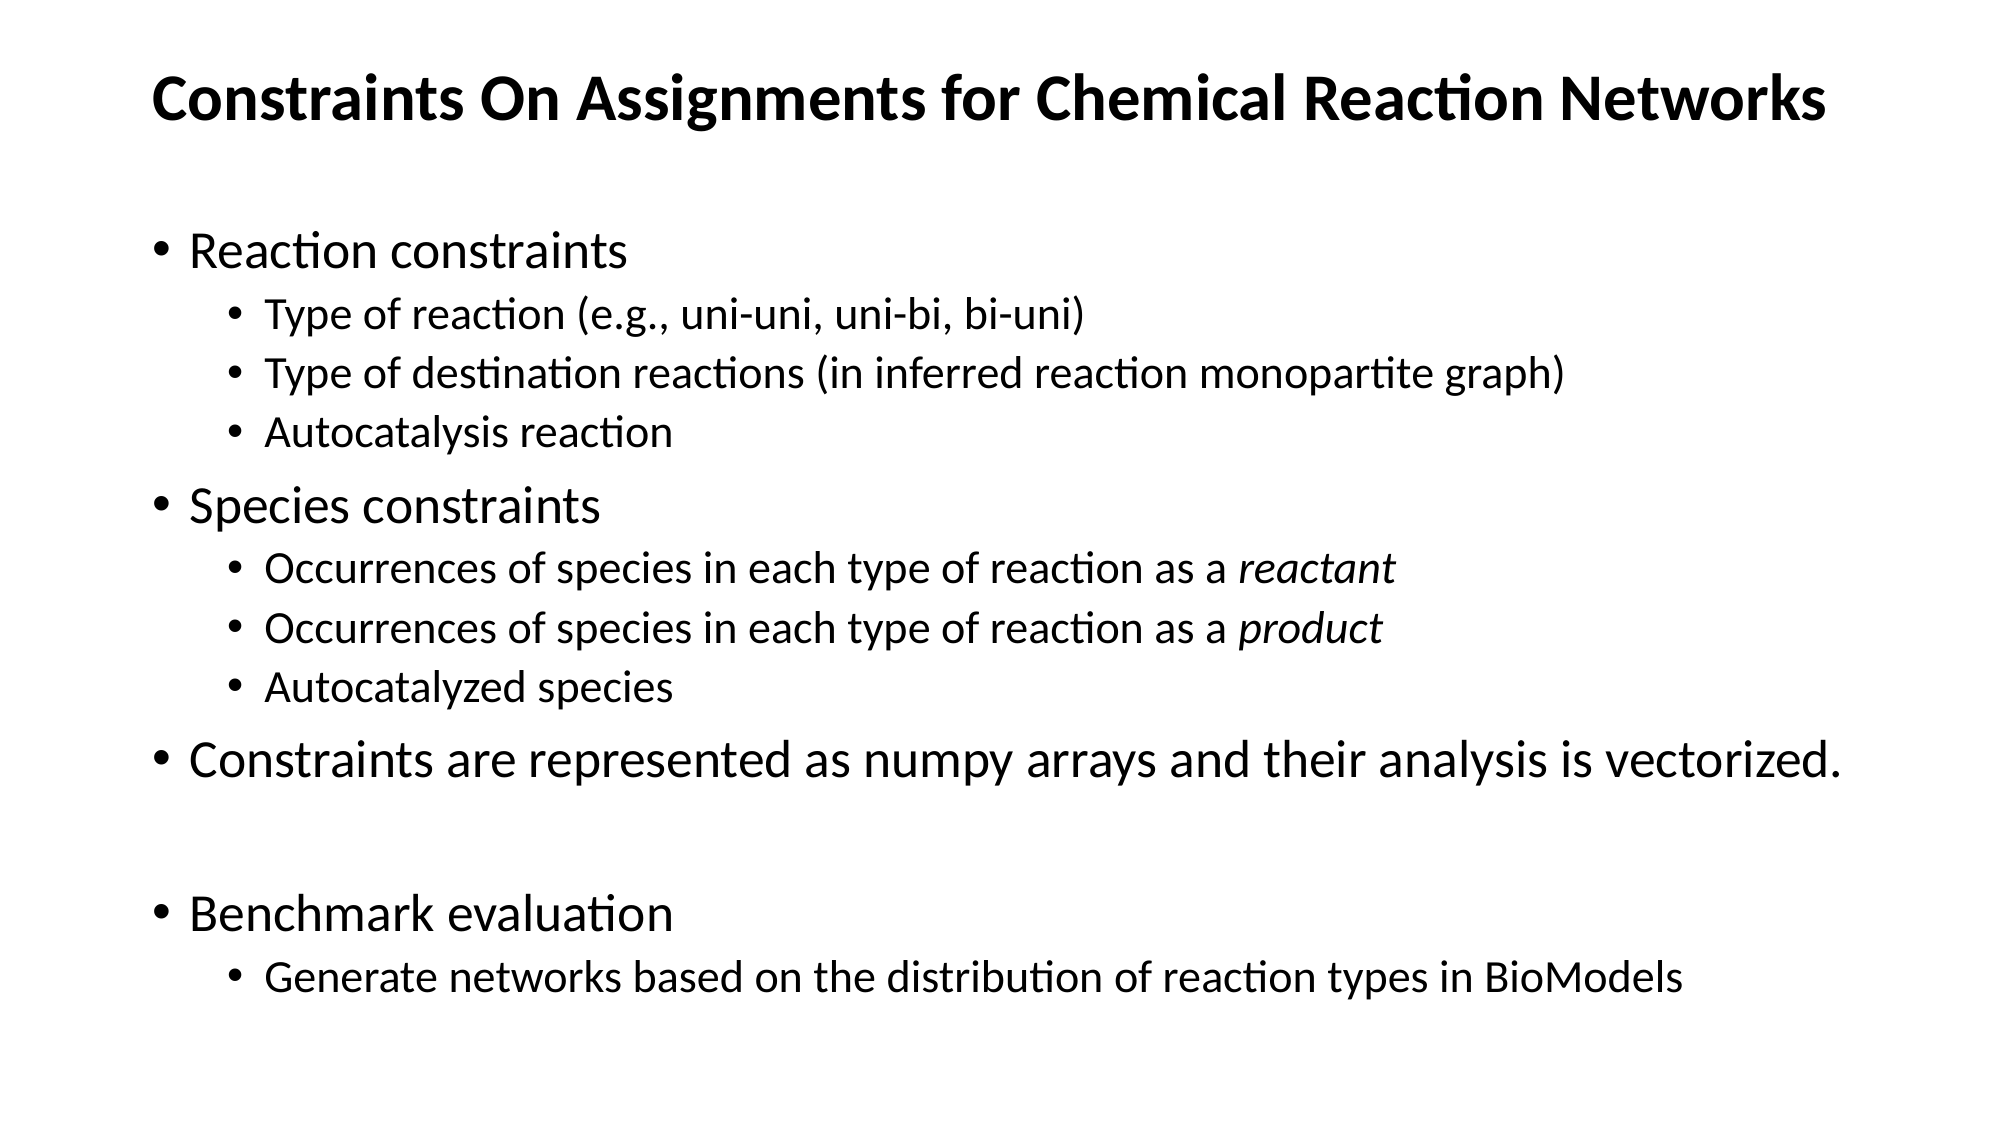

# Constraints On Assignments for Chemical Reaction Networks
Reaction constraints
Type of reaction (e.g., uni-uni, uni-bi, bi-uni)
Type of destination reactions (in inferred reaction monopartite graph)
Autocatalysis reaction
Species constraints
Occurrences of species in each type of reaction as a reactant
Occurrences of species in each type of reaction as a product
Autocatalyzed species
Constraints are represented as numpy arrays and their analysis is vectorized.

Benchmark evaluation
Generate networks based on the distribution of reaction types in BioModels